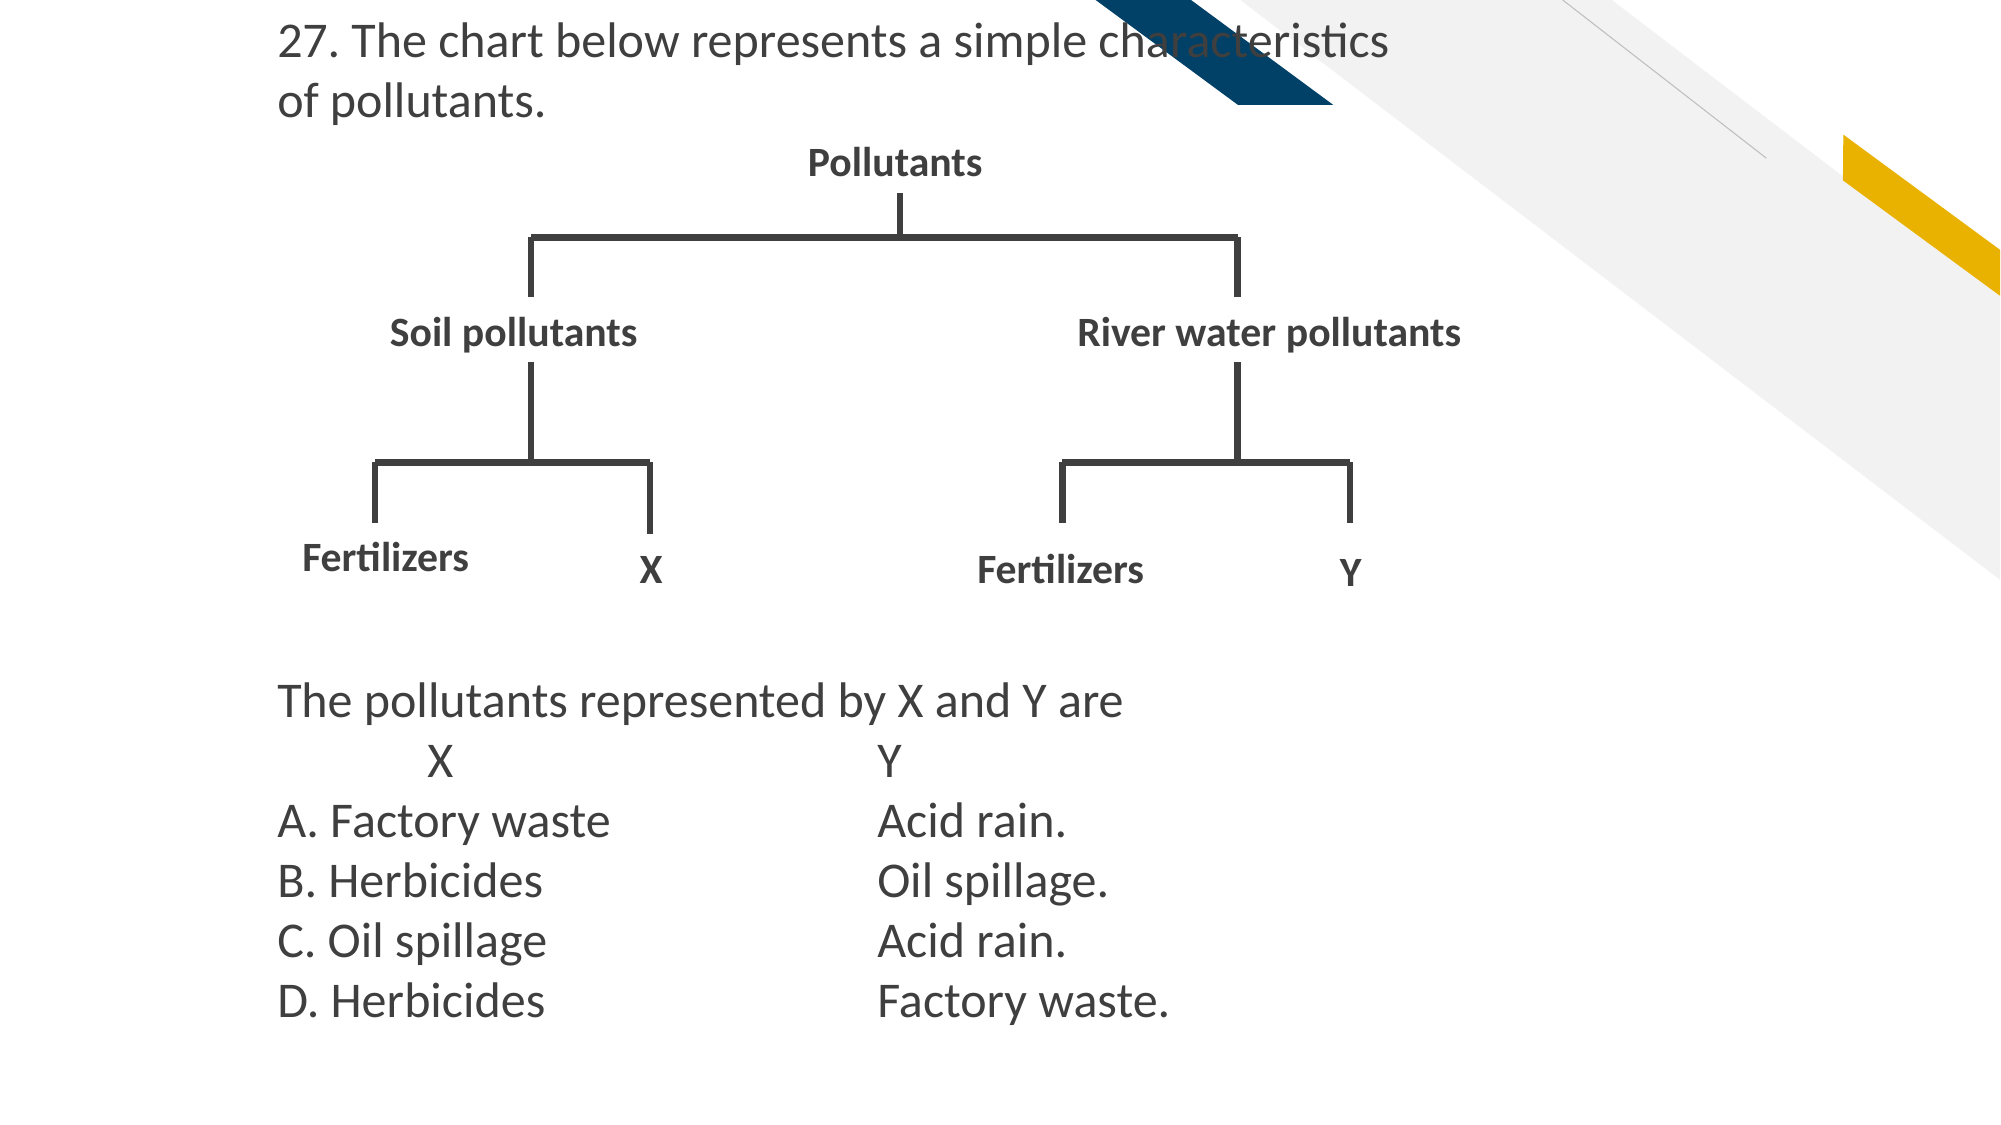

27. The chart below represents a simple characteristics
of pollutants.

The pollutants represented by X and Y are
	X 			Y
A. Factory waste 		Acid rain.
B. Herbicides 			Oil spillage.
C. Oil spillage 			Acid rain.
D. Herbicides 			Factory waste.
Pollutants
Soil pollutants
River water pollutants
Fertilizers
X
Fertilizers
Y